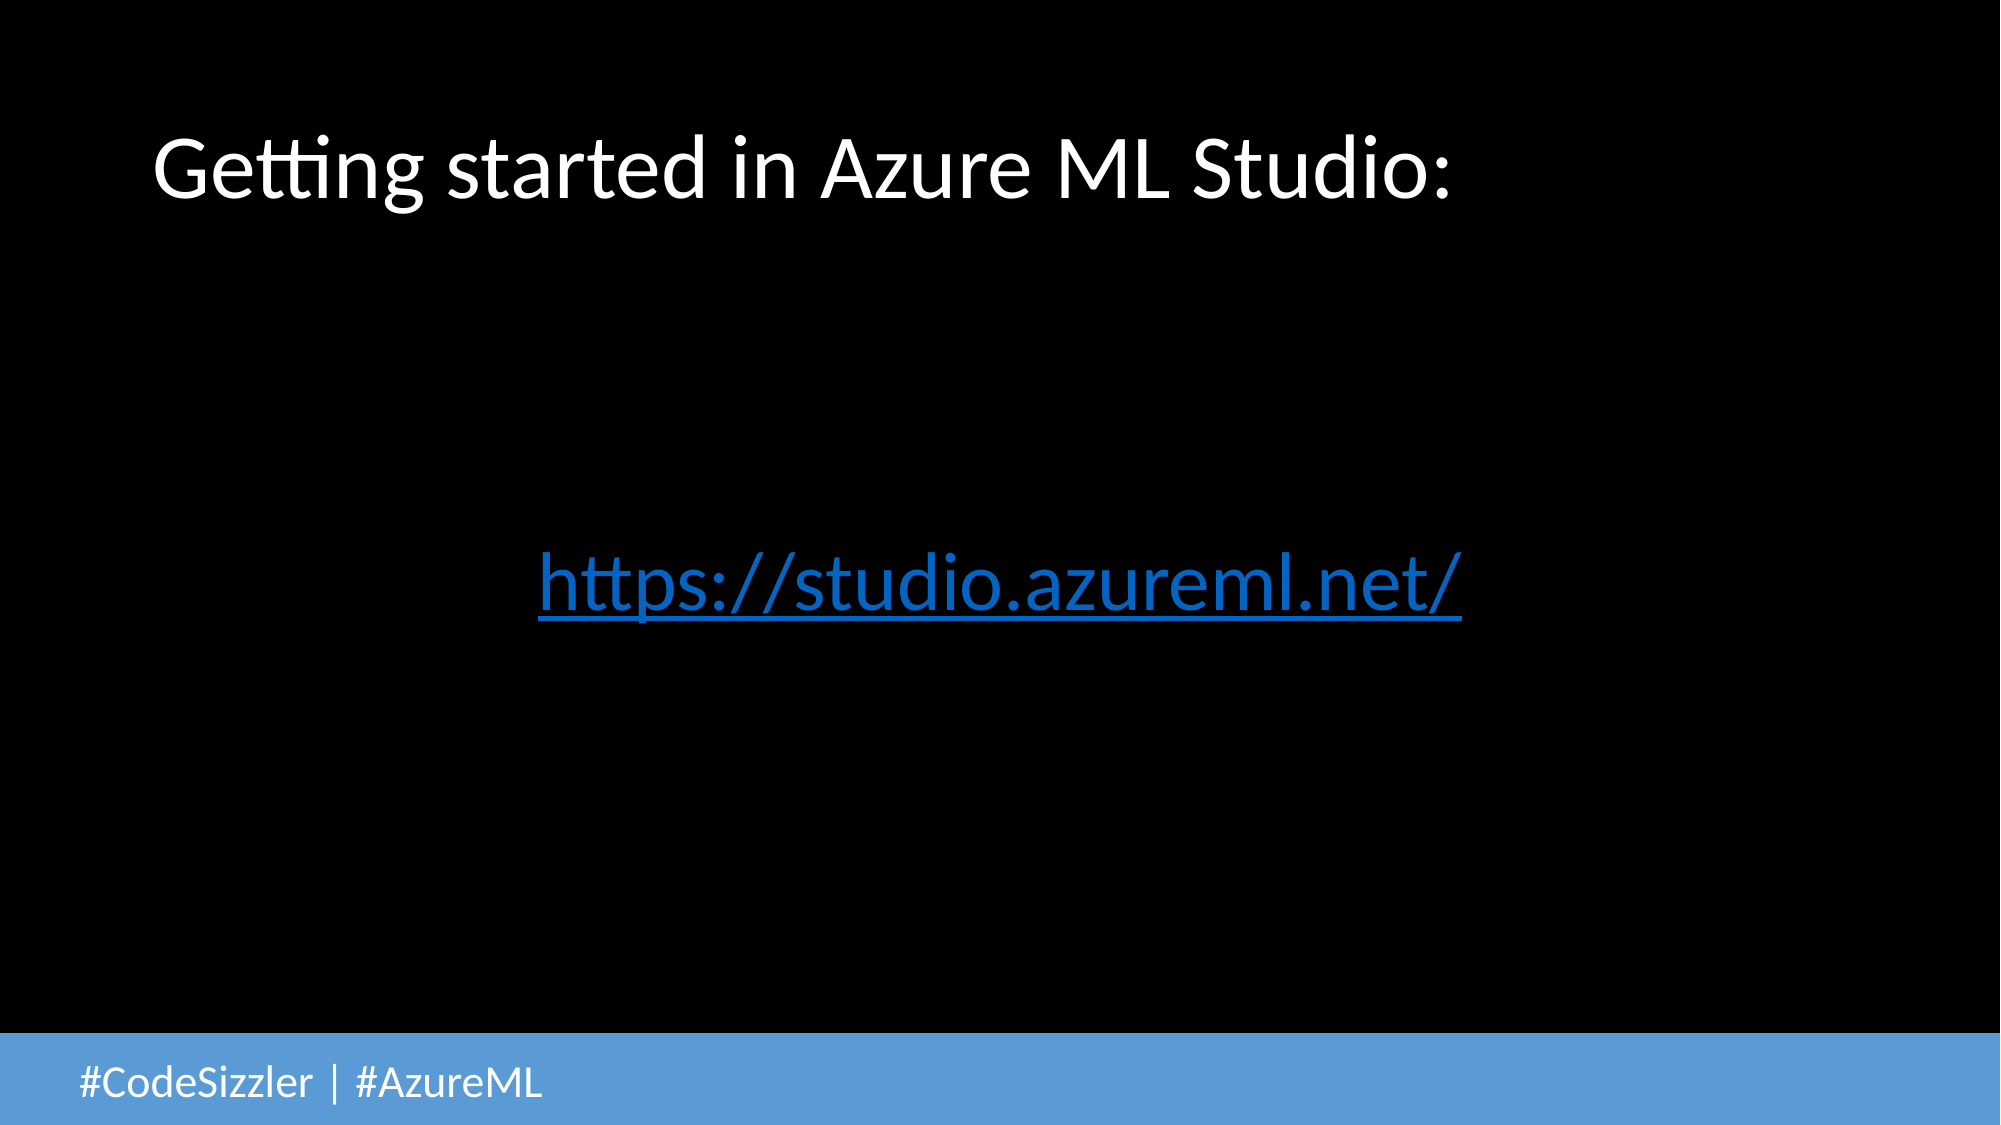

# Getting started in Azure ML Studio:

https://studio.azureml.net/

       #CodeSizzler | #AzureML